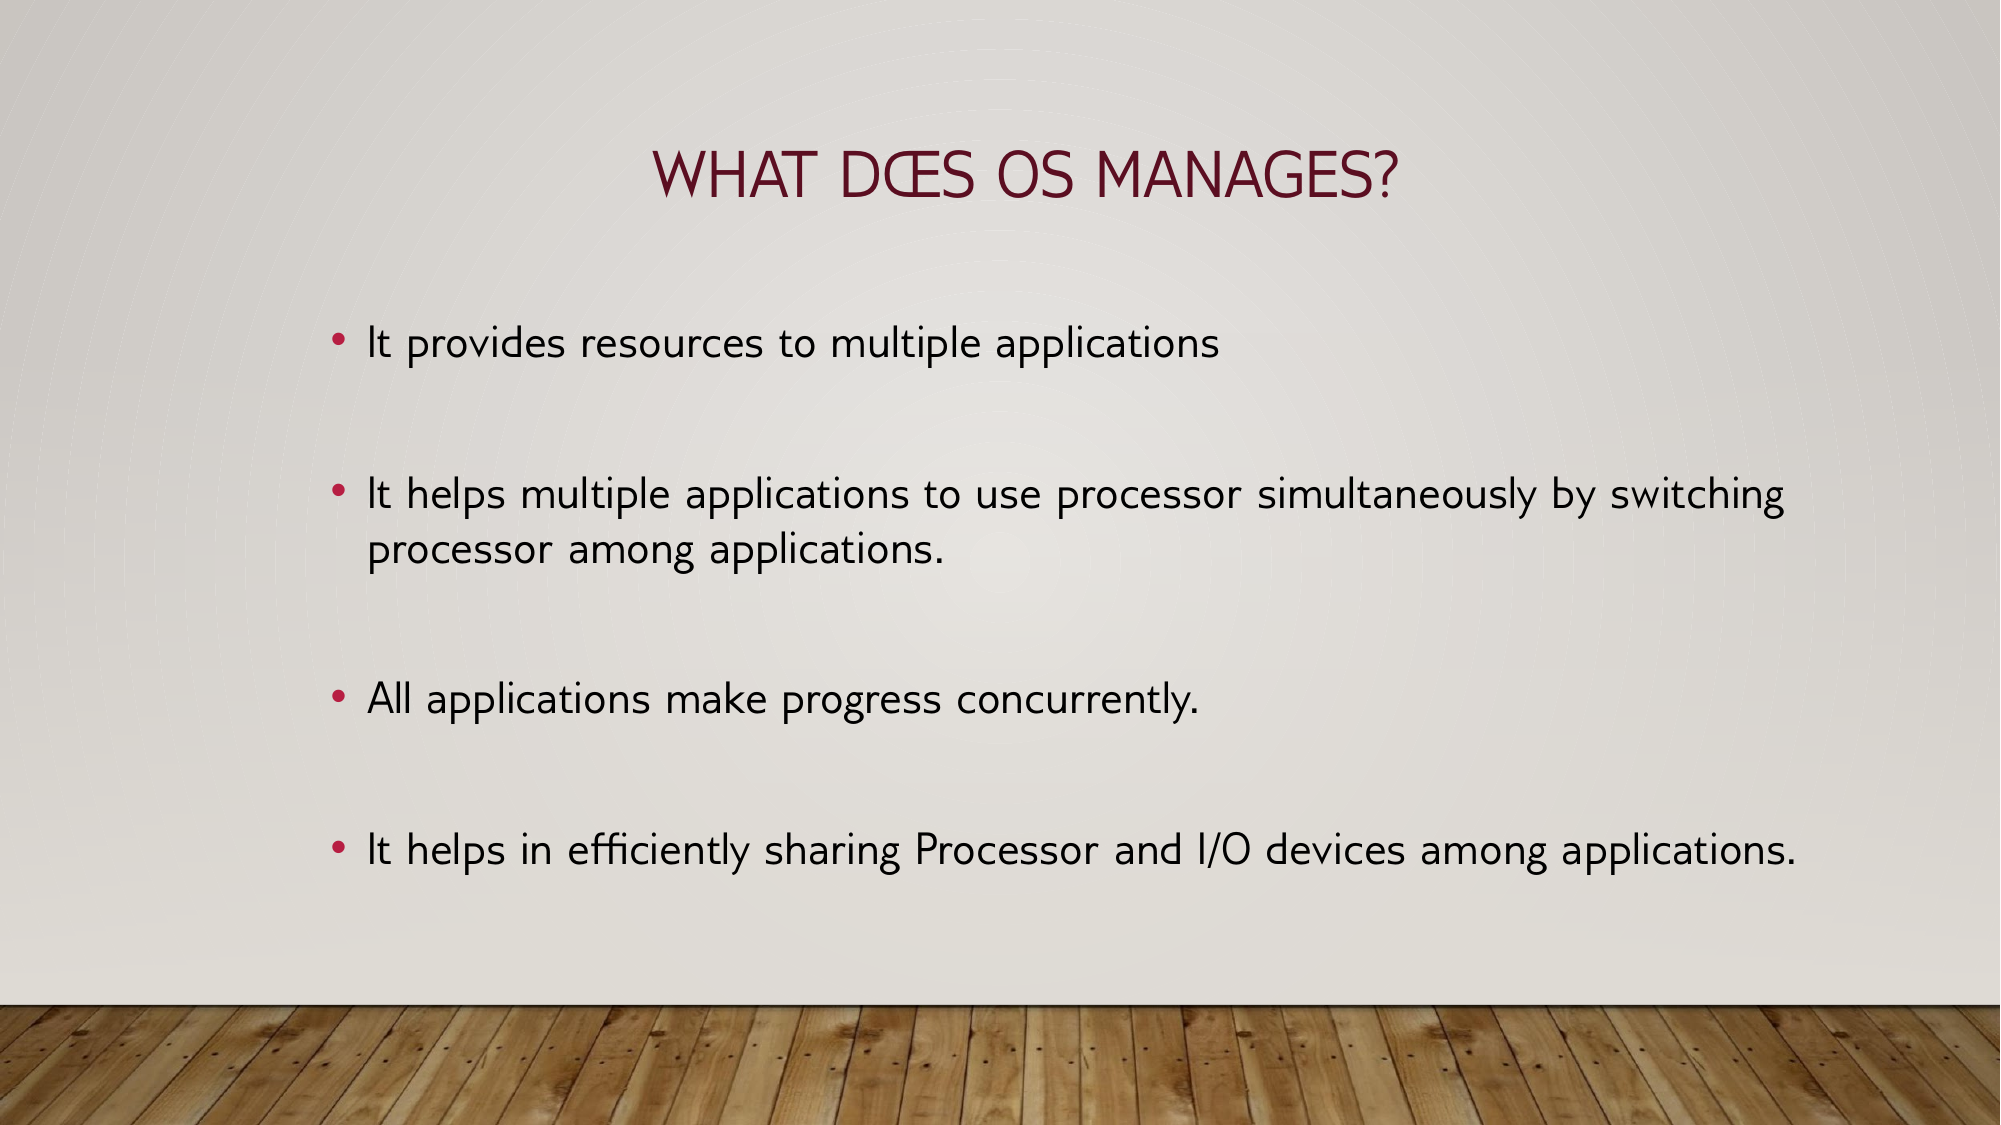

# WHAT DOES OS MANAGES?
It provides resources to multiple applications

It helps multiple applications to use processor simultaneously by switching processor among applications.

All applications make progress concurrently.

It helps in efficiently sharing Processor and I/O devices among applications.